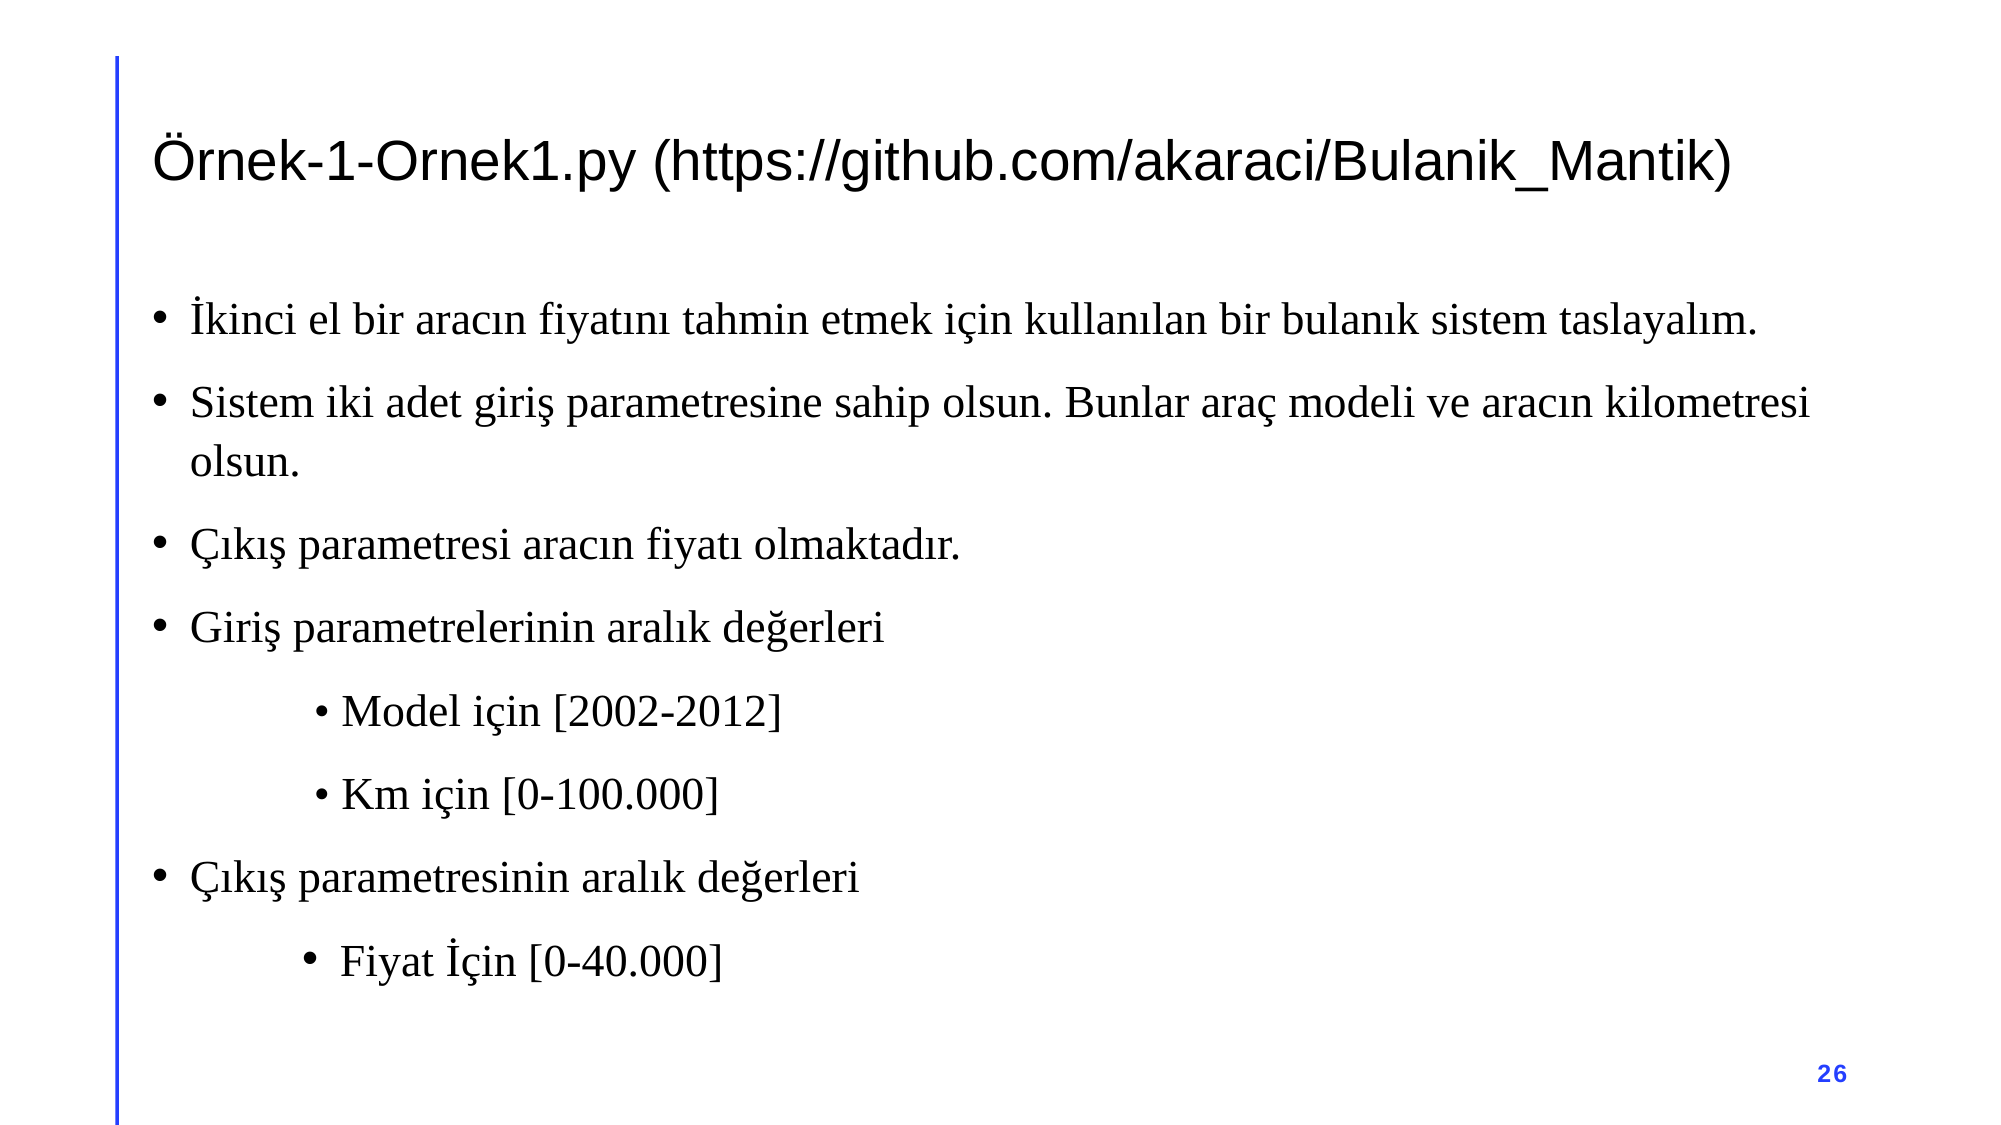

# Örnek-1-Ornek1.py (https://github.com/akaraci/Bulanik_Mantik)
İkinci el bir aracın fiyatını tahmin etmek için kullanılan bir bulanık sistem taslayalım.
Sistem iki adet giriş parametresine sahip olsun. Bunlar araç modeli ve aracın kilometresi olsun.
Çıkış parametresi aracın fiyatı olmaktadır.
Giriş parametrelerinin aralık değerleri
	 • Model için [2002-2012]
	 • Km için [0-100.000]
Çıkış parametresinin aralık değerleri
Fiyat İçin [0-40.000]
26